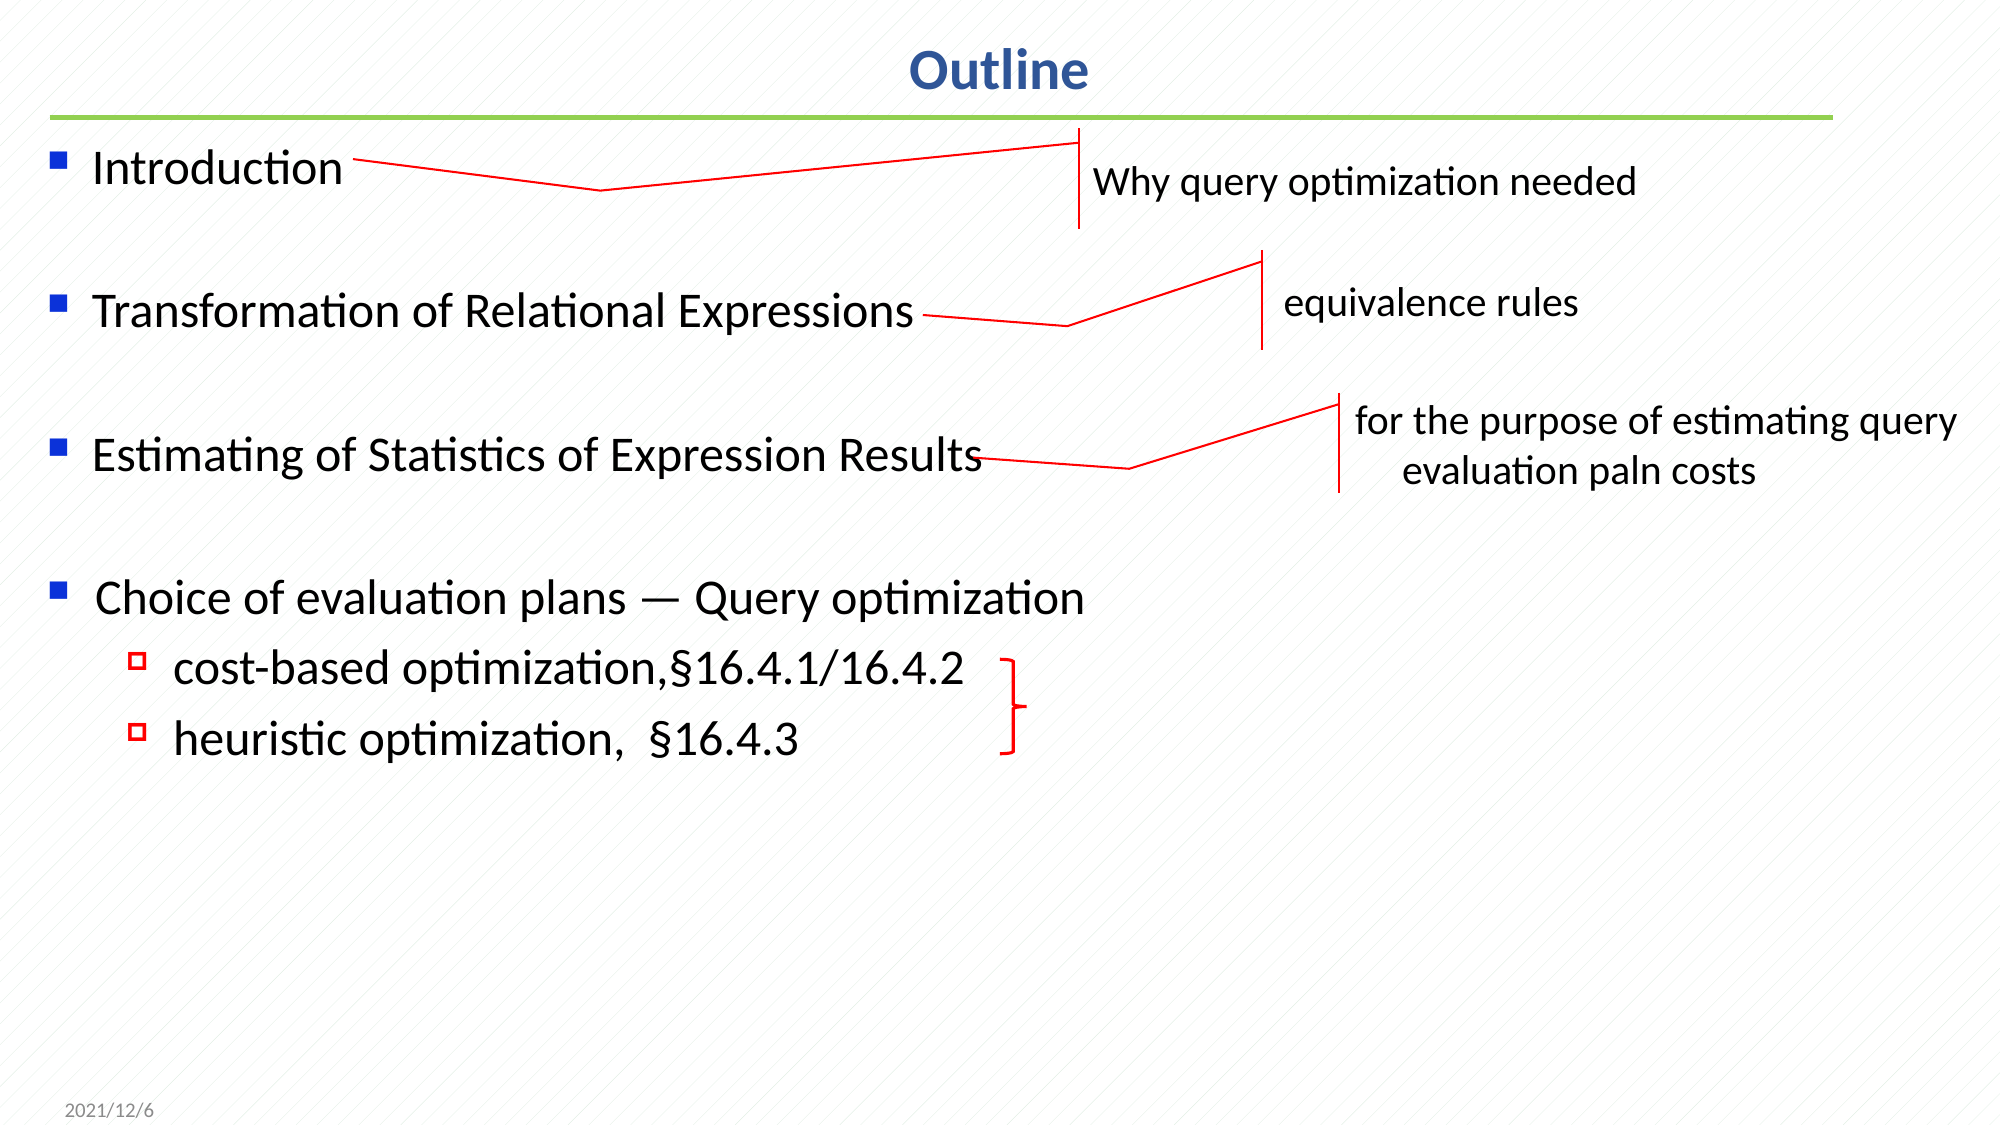

# Outline
Introduction

Transformation of Relational Expressions

Estimating of Statistics of Expression Results

Choice of evaluation plans — Query optimization
cost-based optimization,§16.4.1/16.4.2
heuristic optimization,  §16.4.3
Why query optimization needed
equivalence rules
for the purpose of estimating query evaluation paln costs

2021/12/6